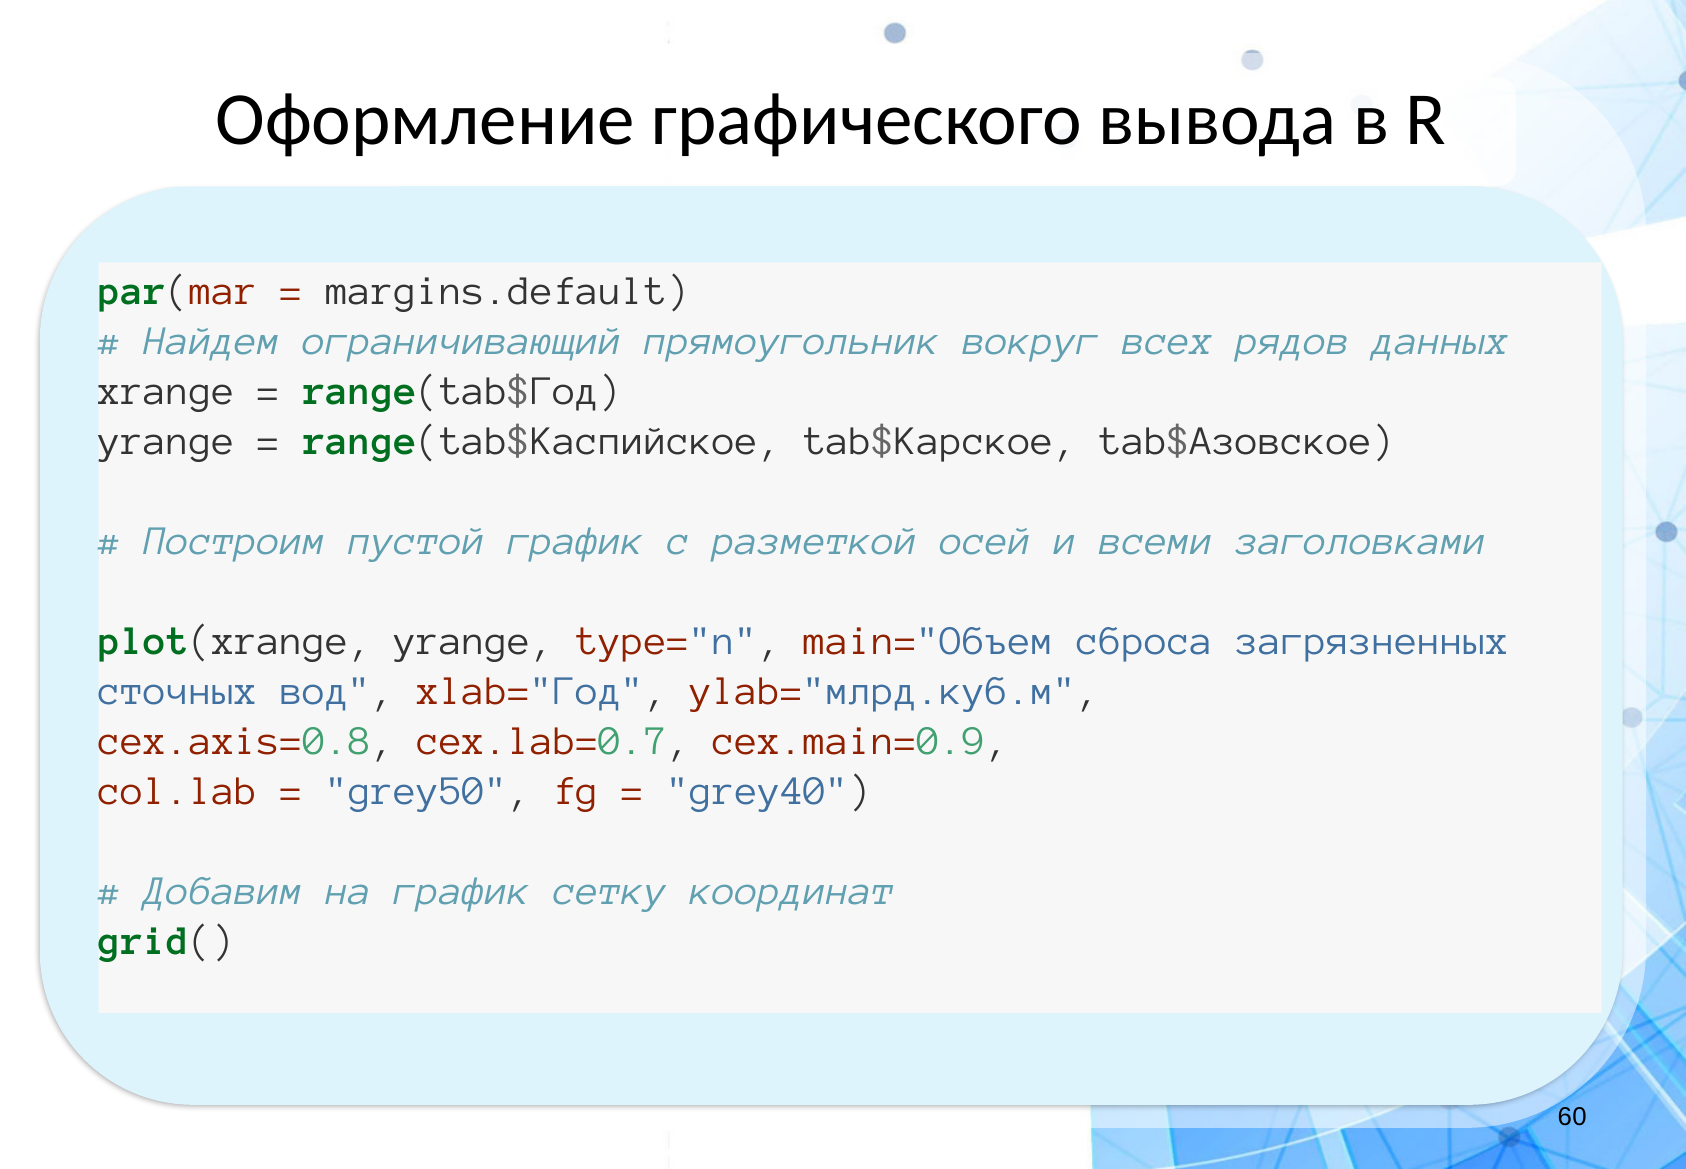

# Оформление графического вывода в R

par(mar = margins.default)
# Найдем ограничивающий прямоугольник вокруг всех рядов данных xrange = range(tab$Год)
yrange = range(tab$Каспийское, tab$Карское, tab$Азовское)

# Построим пустой график с разметкой осей и всеми заголовками

plot(xrange, yrange, type="n", main="Объем сброса загрязненных сточных вод", xlab="Год", ylab="млрд.куб.м",
cex.axis=0.8, cex.lab=0.7, cex.main=0.9,
col.lab = "grey50", fg = "grey40")

# Добавим на график сетку координат
grid()

60